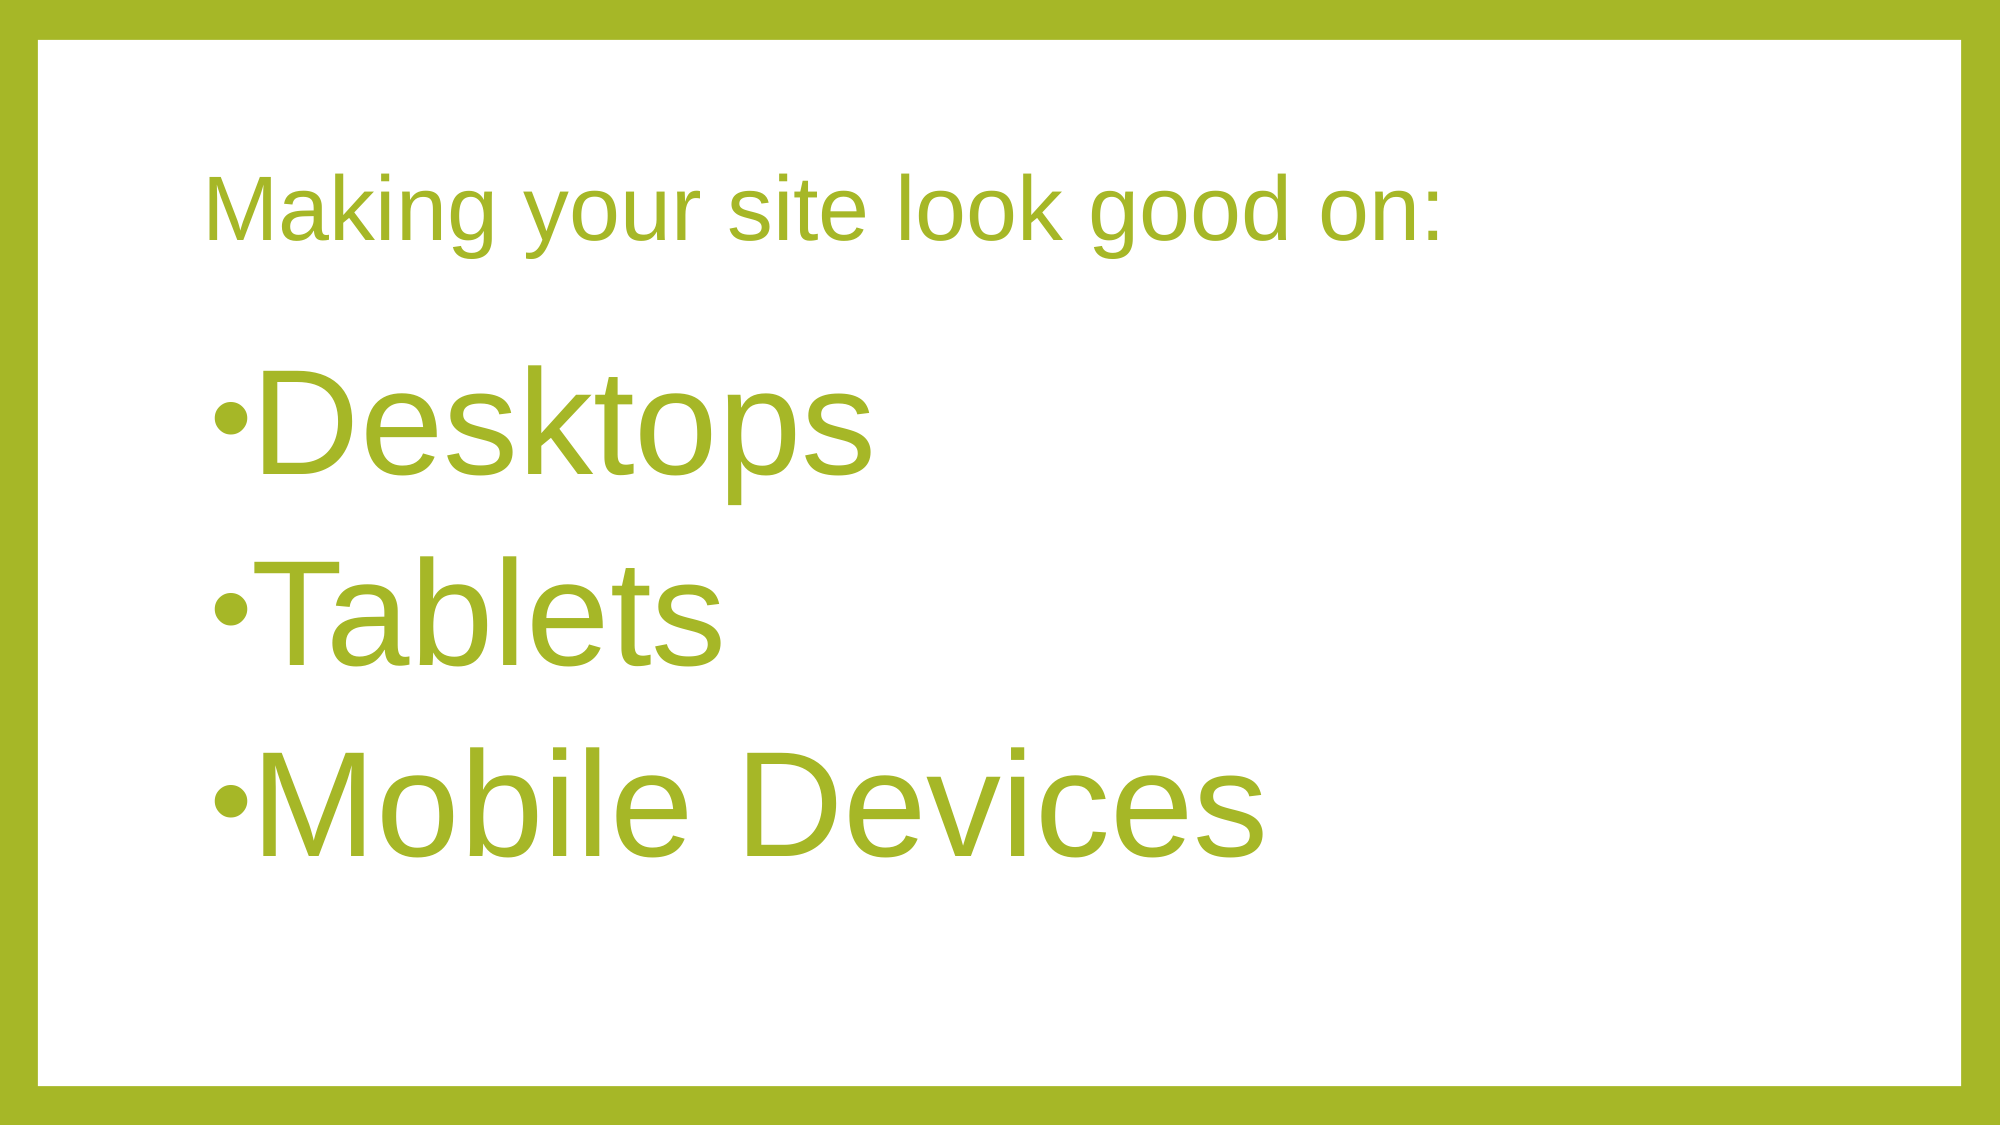

# Making your site look good on:
Desktops
Tablets
Mobile Devices